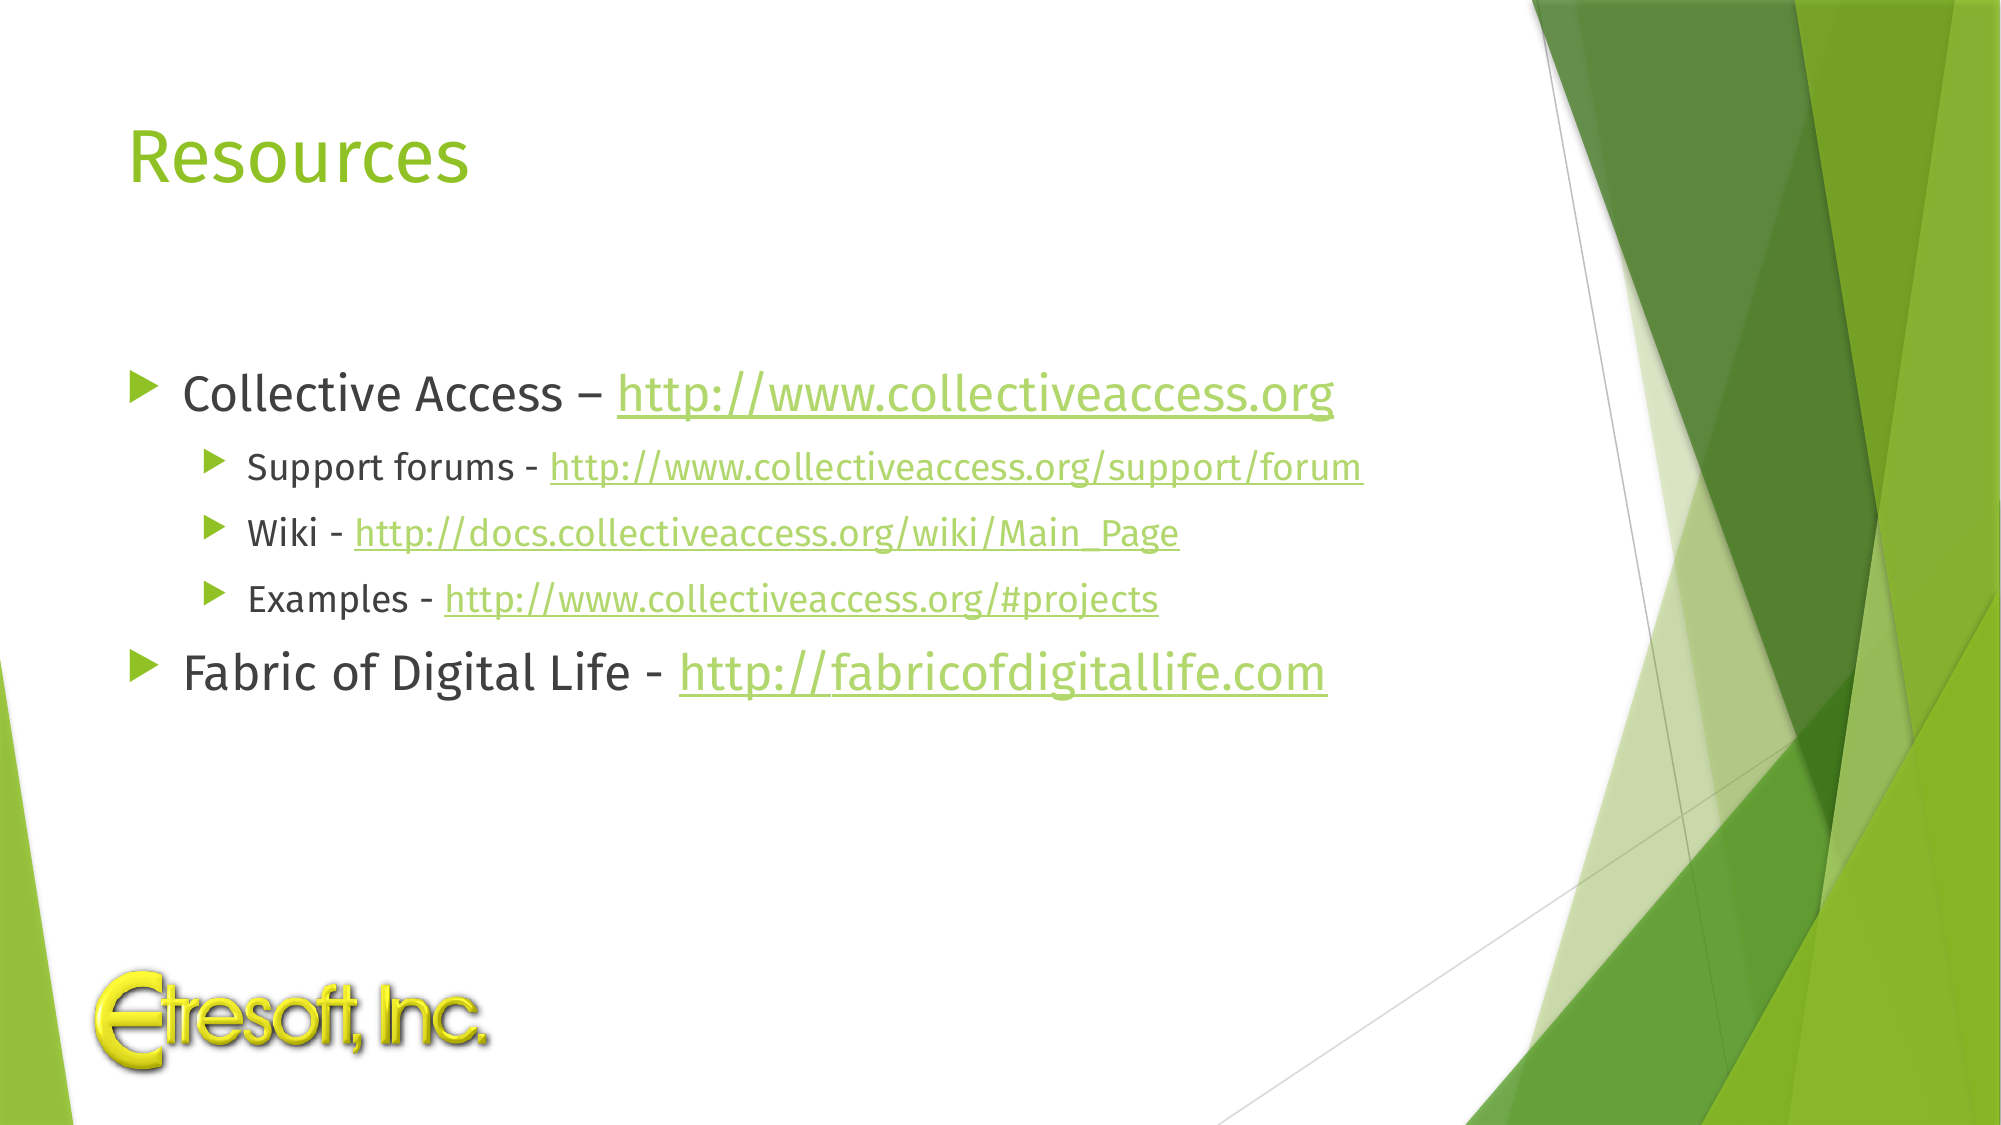

# Resources
Collective Access – http://www.collectiveaccess.org
Support forums - http://www.collectiveaccess.org/support/forum
Wiki - http://docs.collectiveaccess.org/wiki/Main_Page
Examples - http://www.collectiveaccess.org/#projects
Fabric of Digital Life - http://fabricofdigitallife.com